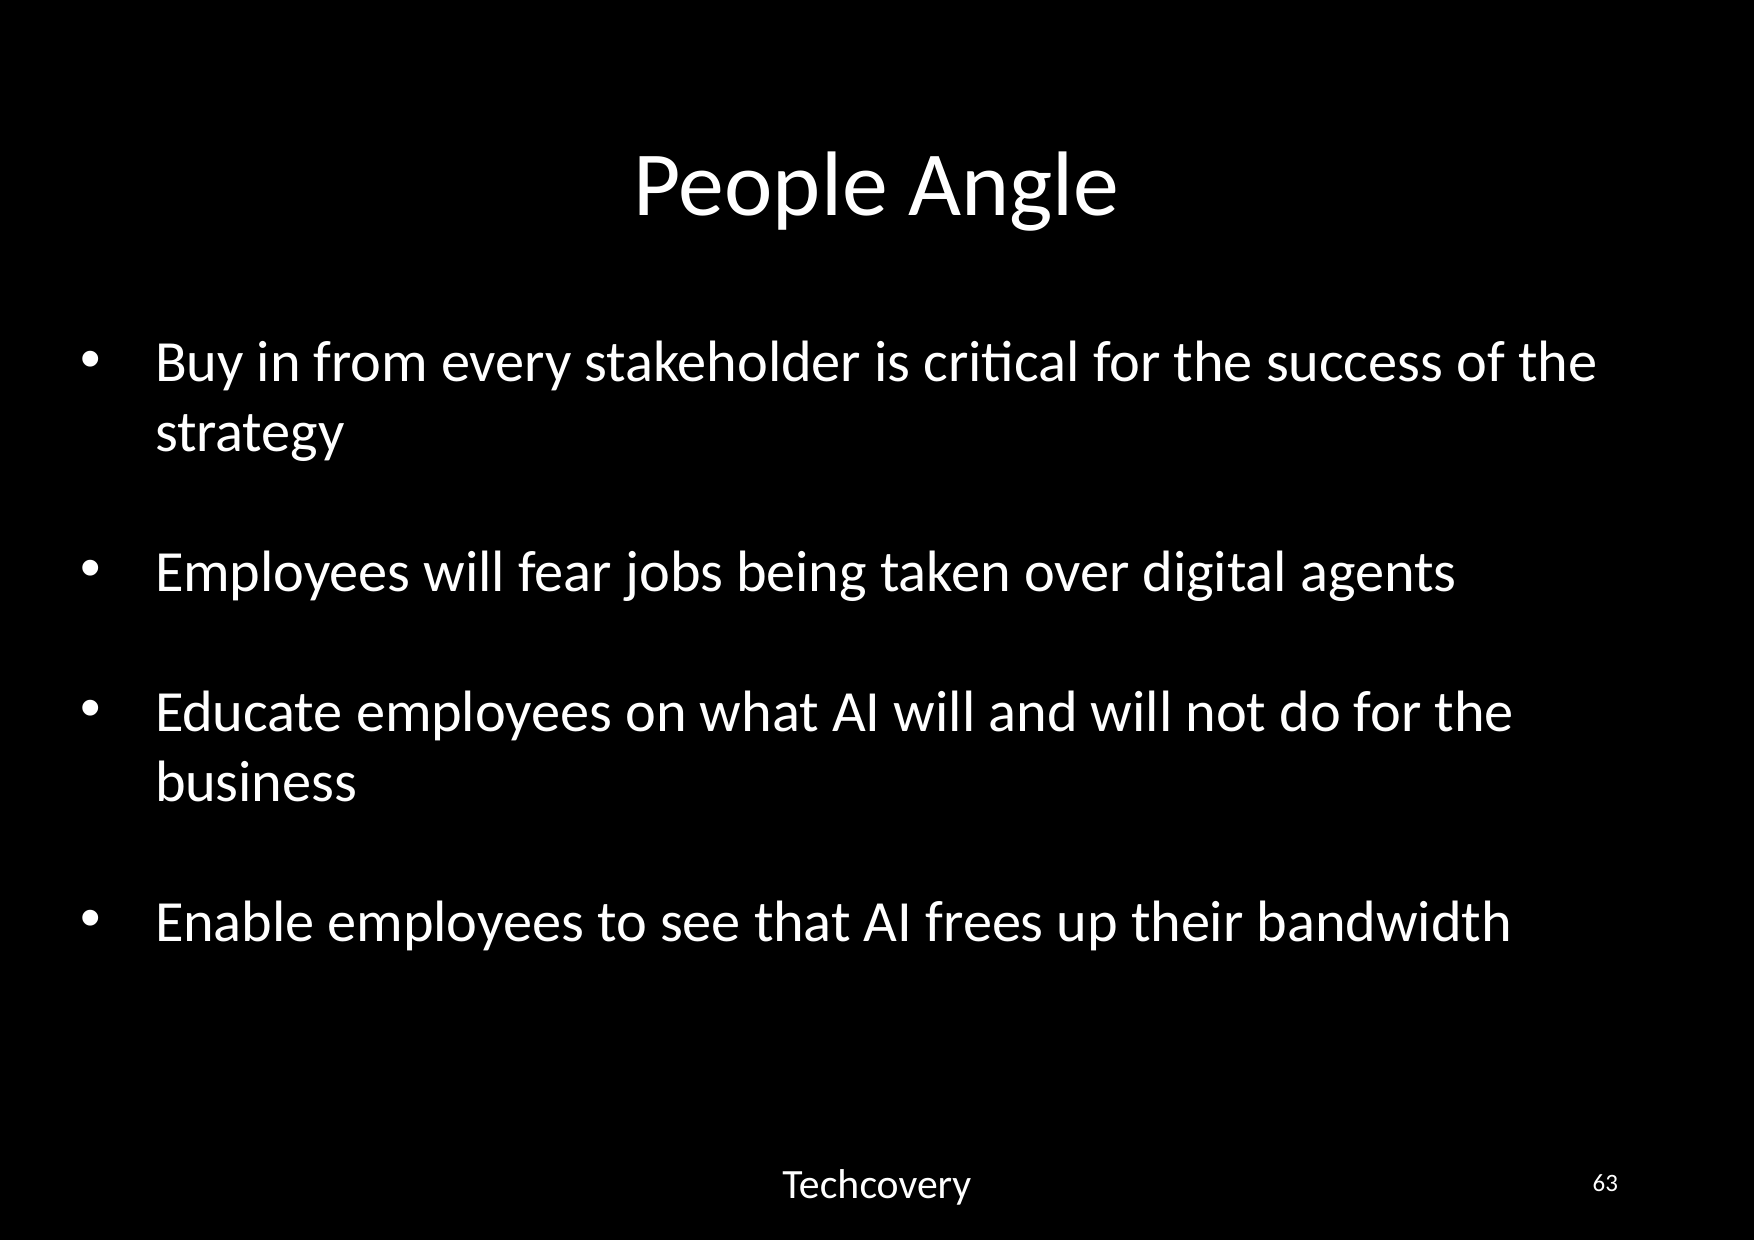

# People Angle
Buy in from every stakeholder is critical for the success of the strategy

Employees will fear jobs being taken over digital agents

Educate employees on what AI will and will not do for the business

Enable employees to see that AI frees up their bandwidth
Techcovery
63